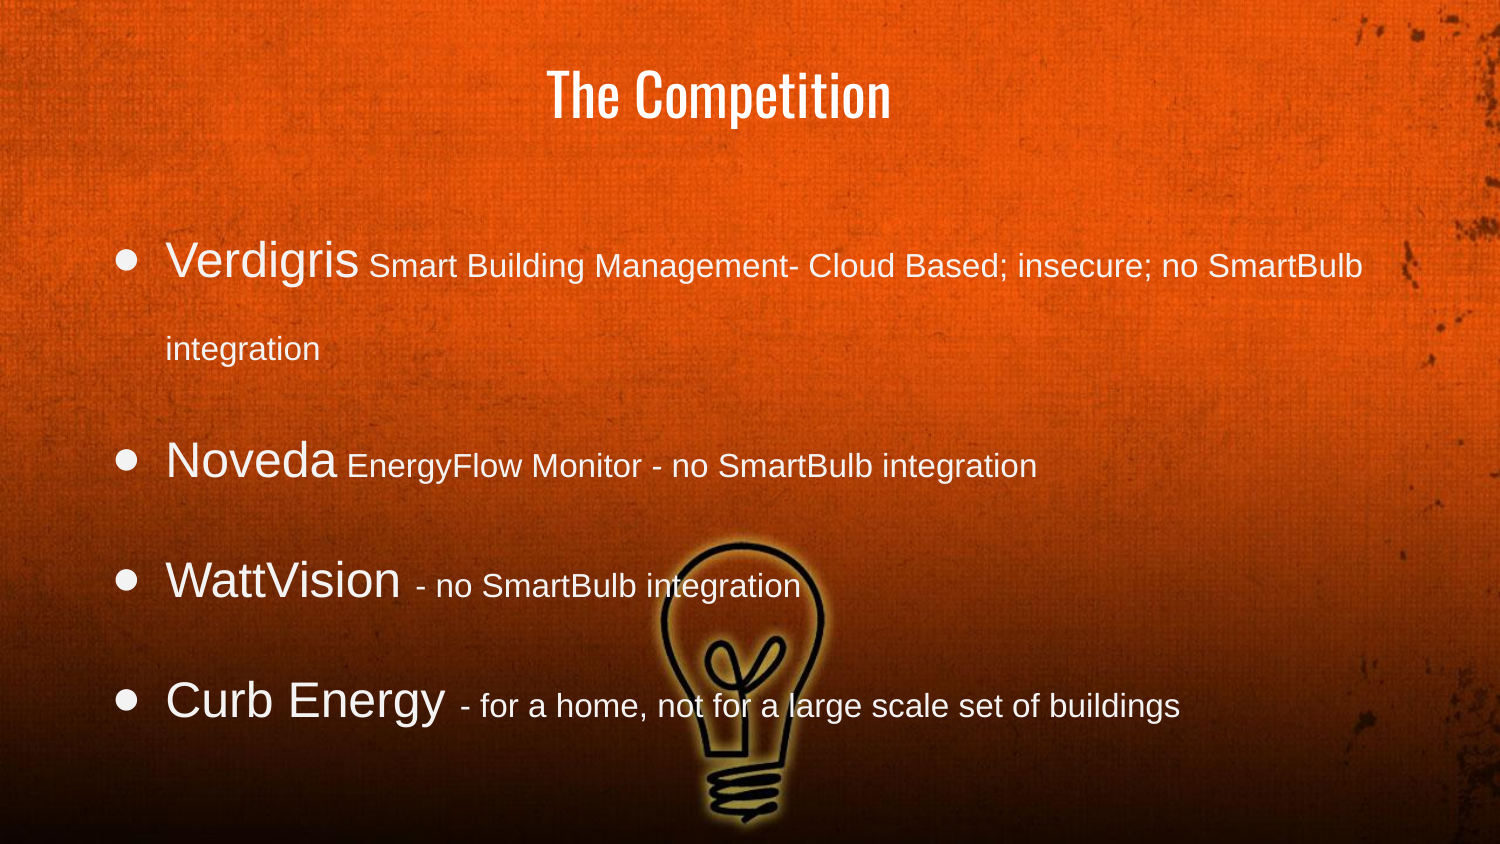

# The Competition
Verdigris Smart Building Management- Cloud Based; insecure; no SmartBulb integration
Noveda EnergyFlow Monitor - no SmartBulb integration
WattVision - no SmartBulb integration
Curb Energy - for a home, not for a large scale set of buildings